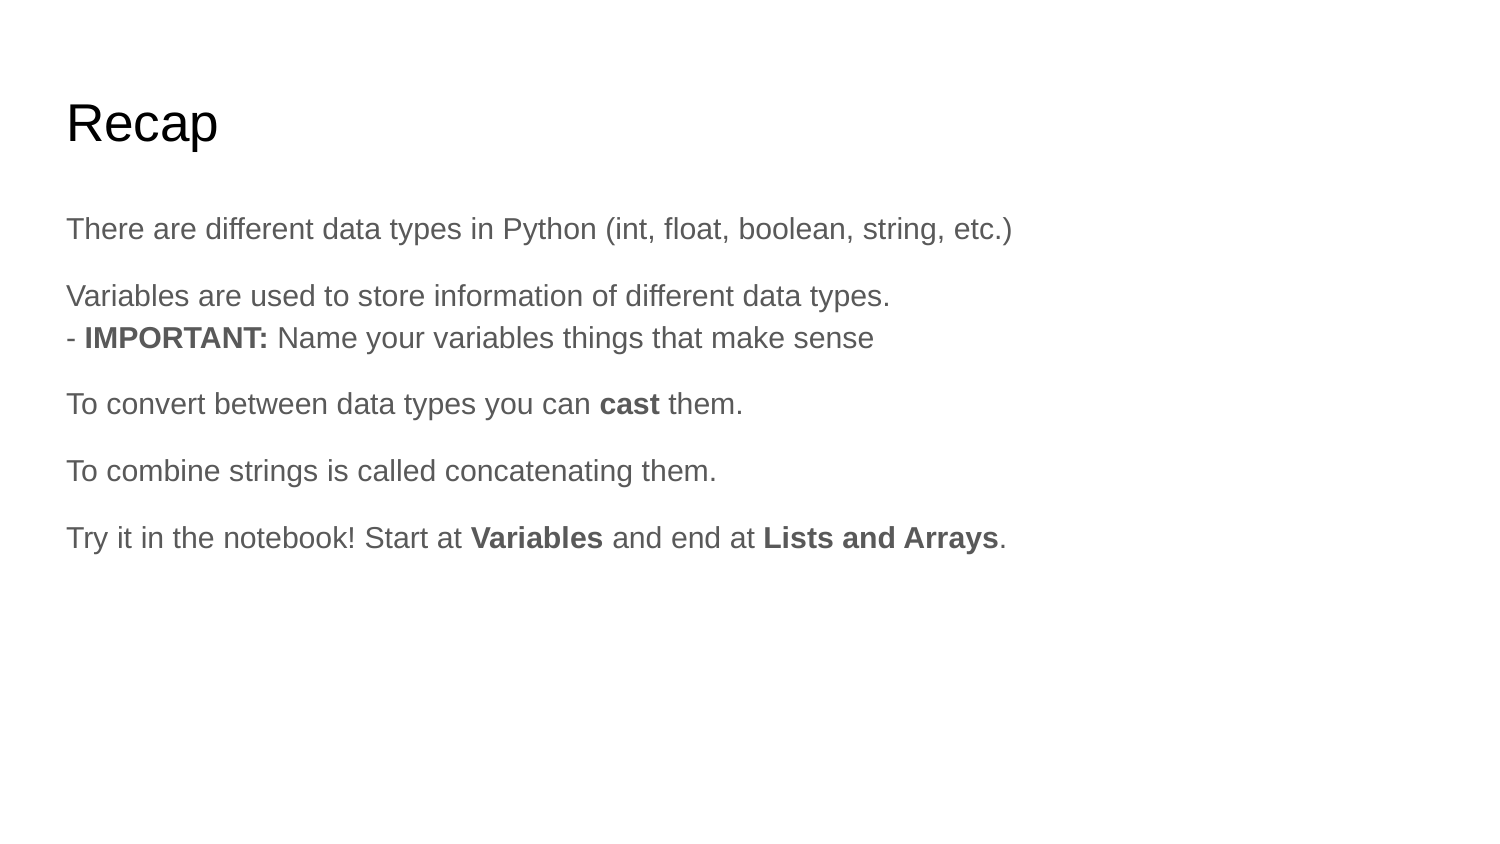

# Recap
There are different data types in Python (int, float, boolean, string, etc.)
Variables are used to store information of different data types.
- IMPORTANT: Name your variables things that make sense
To convert between data types you can cast them.
To combine strings is called concatenating them.
Try it in the notebook! Start at Variables and end at Lists and Arrays.